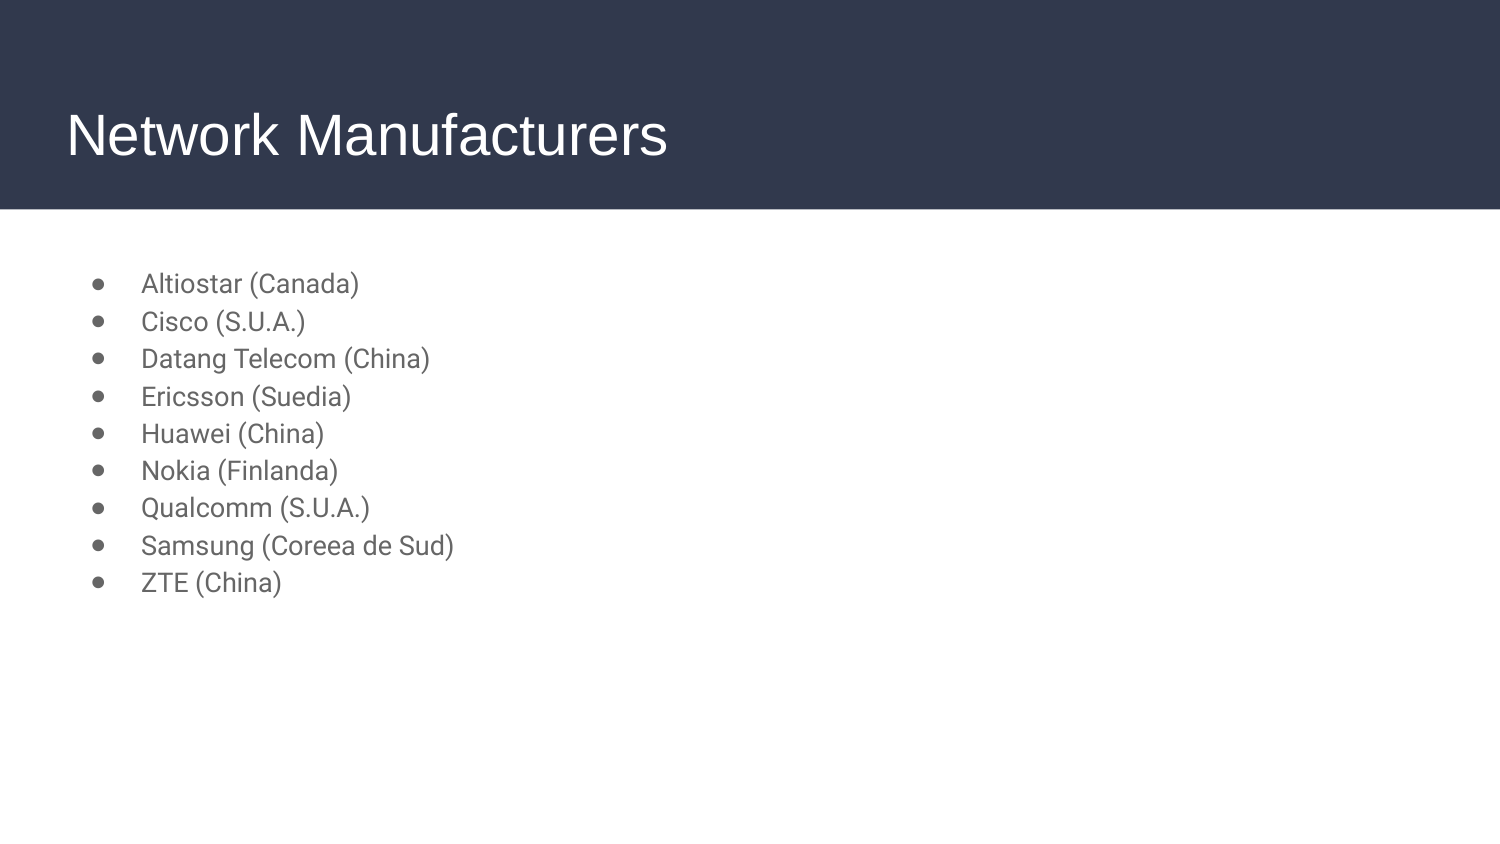

# Network Manufacturers
Altiostar (Canada)
Cisco (S.U.A.)
Datang Telecom (China)
Ericsson (Suedia)
Huawei (China)
Nokia (Finlanda)
Qualcomm (S.U.A.)
Samsung (Coreea de Sud)
ZTE (China)